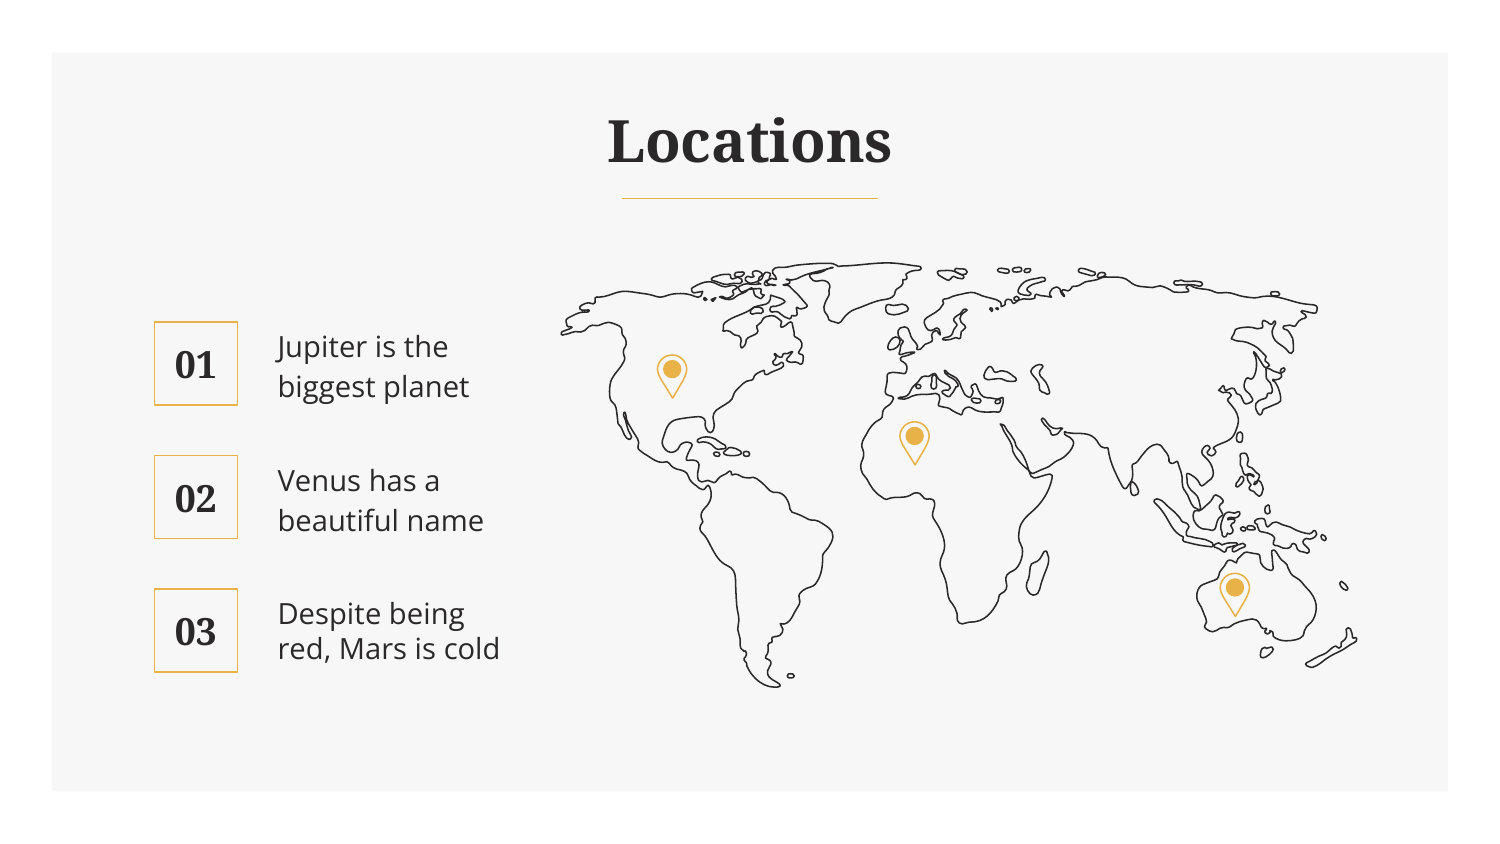

# Locations

Jupiter is the biggest planet
01

Venus has a beautiful name
02

Despite being red, Mars is cold
03